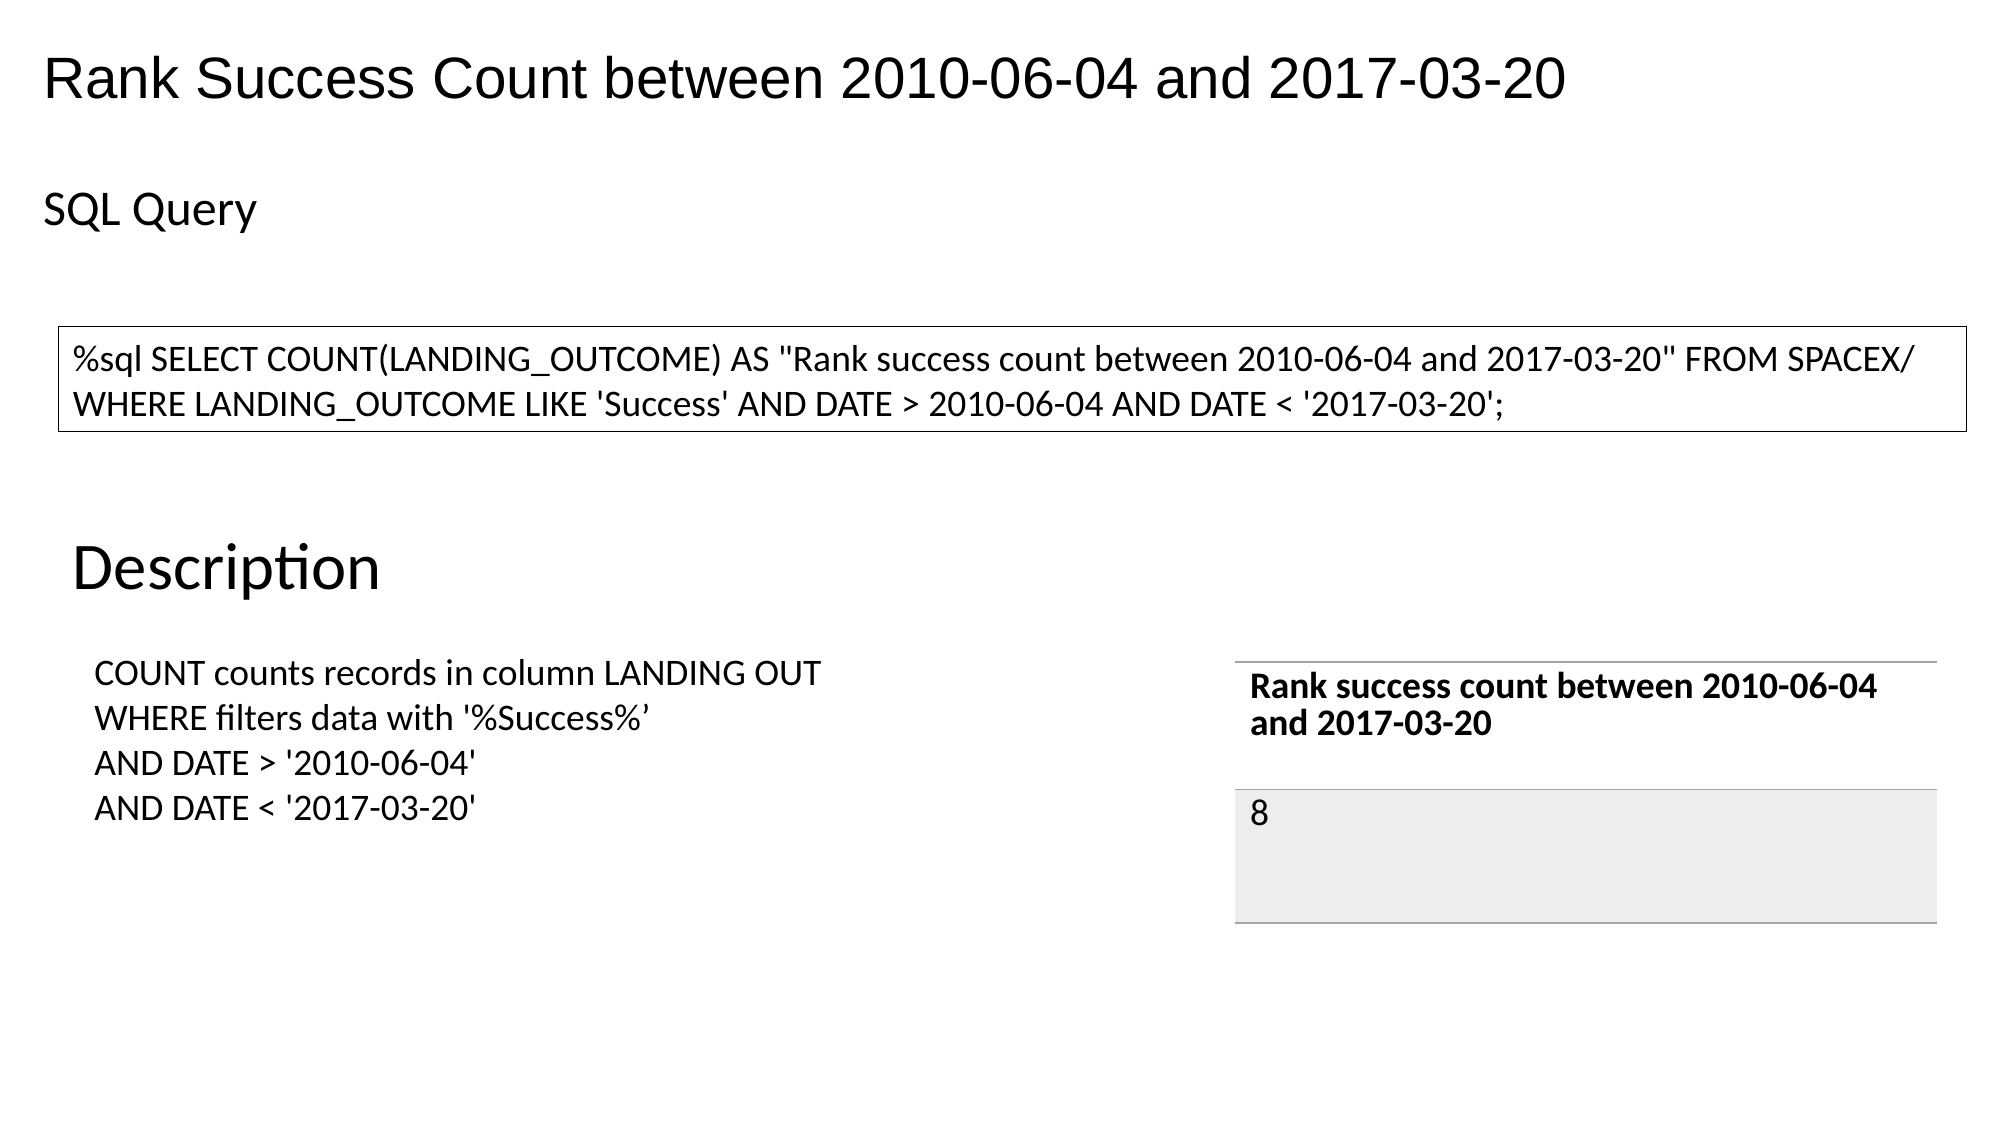

Rank Success Count between 2010-06-04 and 2017-03-20
SQL Query
%sql SELECT COUNT(LANDING_OUTCOME) AS "Rank success count between 2010-06-04 and 2017-03-20" FROM SPACEX/
WHERE LANDING_OUTCOME LIKE 'Success' AND DATE > 2010-06-04 AND DATE < '2017-03-20';
Description
COUNT counts records in column LANDING OUT
WHERE filters data with '%Success%’
AND DATE > '2010-06-04'
AND DATE < '2017-03-20'
| Rank success count between 2010-06-04 and 2017-03-20 |
| --- |
| 8 |